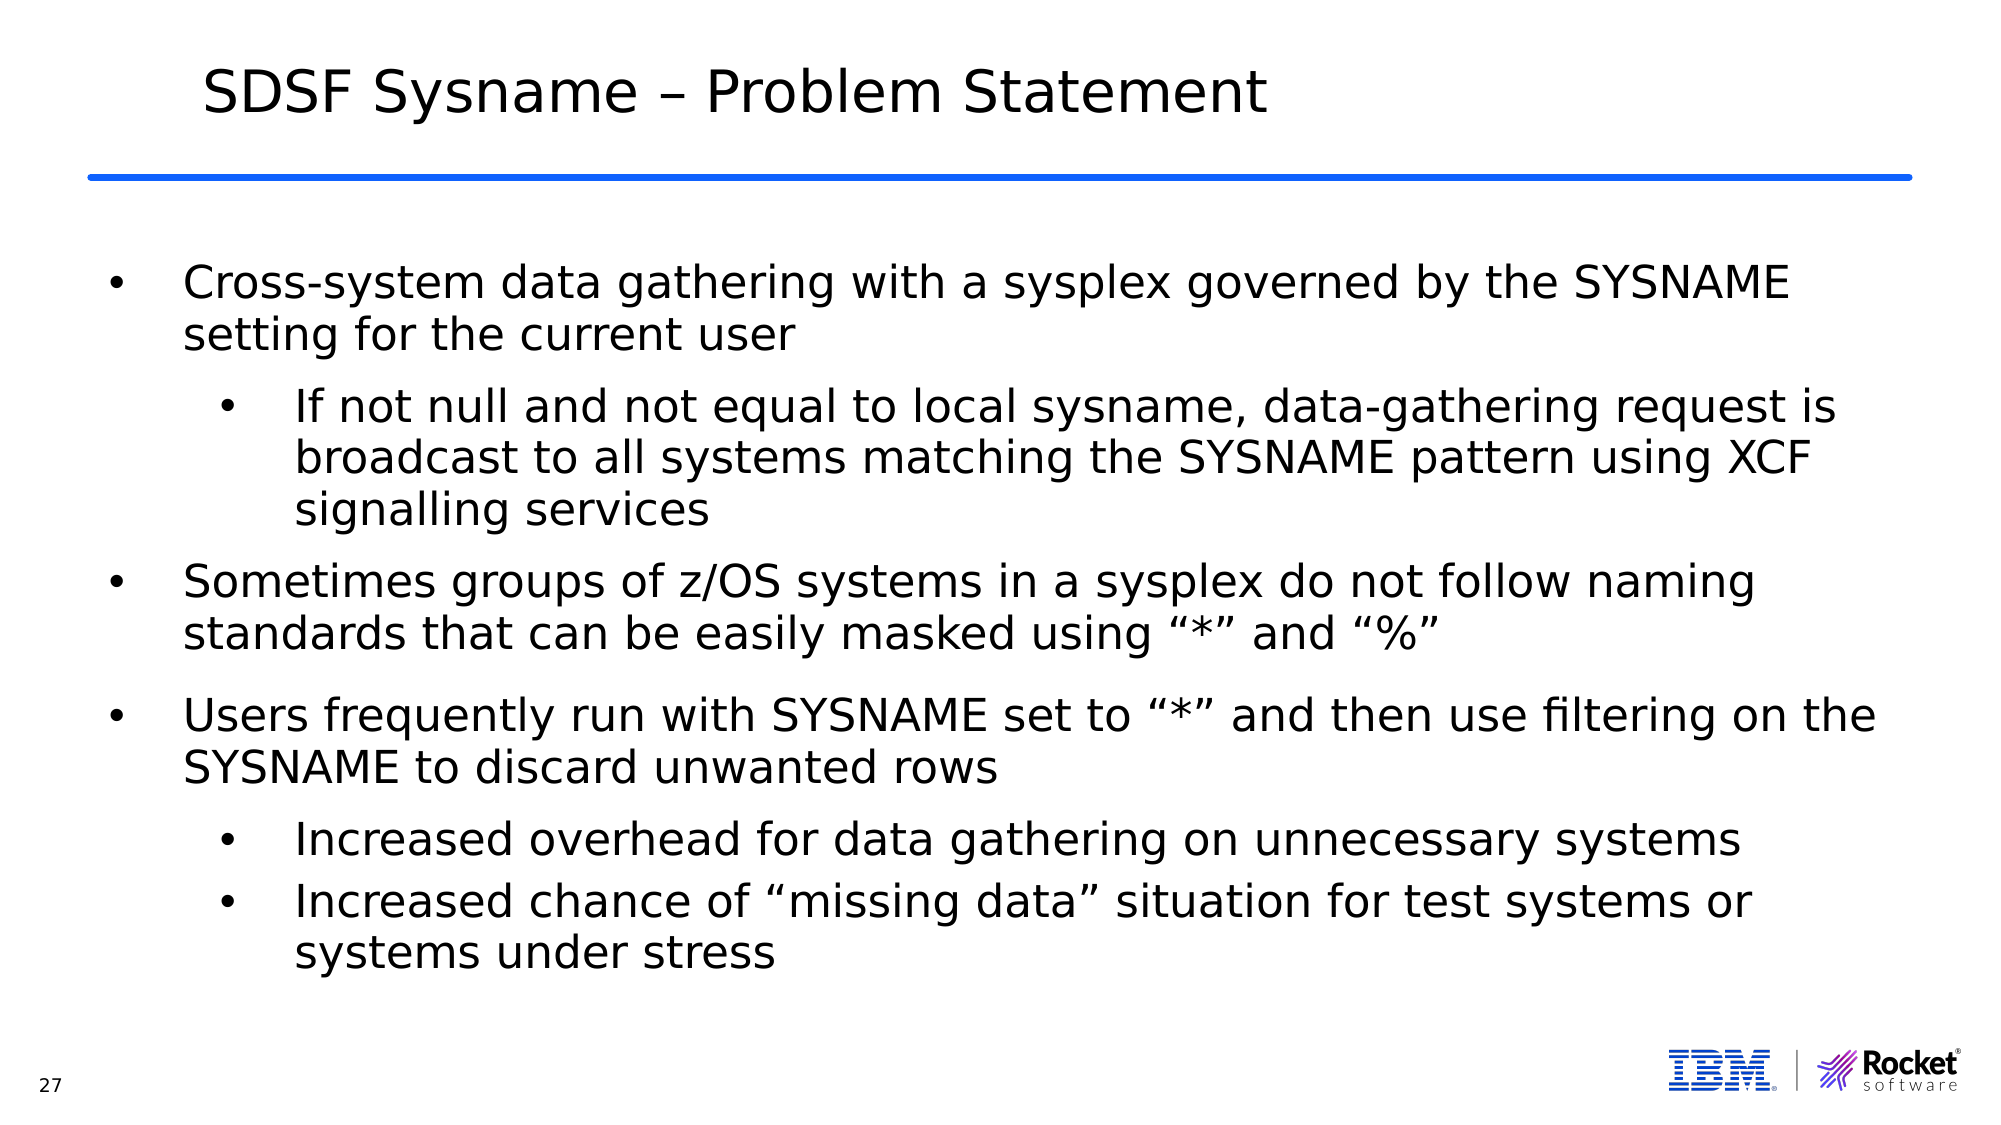

27
SDSF Sysname – Problem Statement
#
Cross-system data gathering with a sysplex governed by the SYSNAME setting for the current user
If not null and not equal to local sysname, data-gathering request is broadcast to all systems matching the SYSNAME pattern using XCF signalling services
Sometimes groups of z/OS systems in a sysplex do not follow naming standards that can be easily masked using “*” and “%”
Users frequently run with SYSNAME set to “*” and then use filtering on the SYSNAME to discard unwanted rows
Increased overhead for data gathering on unnecessary systems
Increased chance of “missing data” situation for test systems or systems under stress